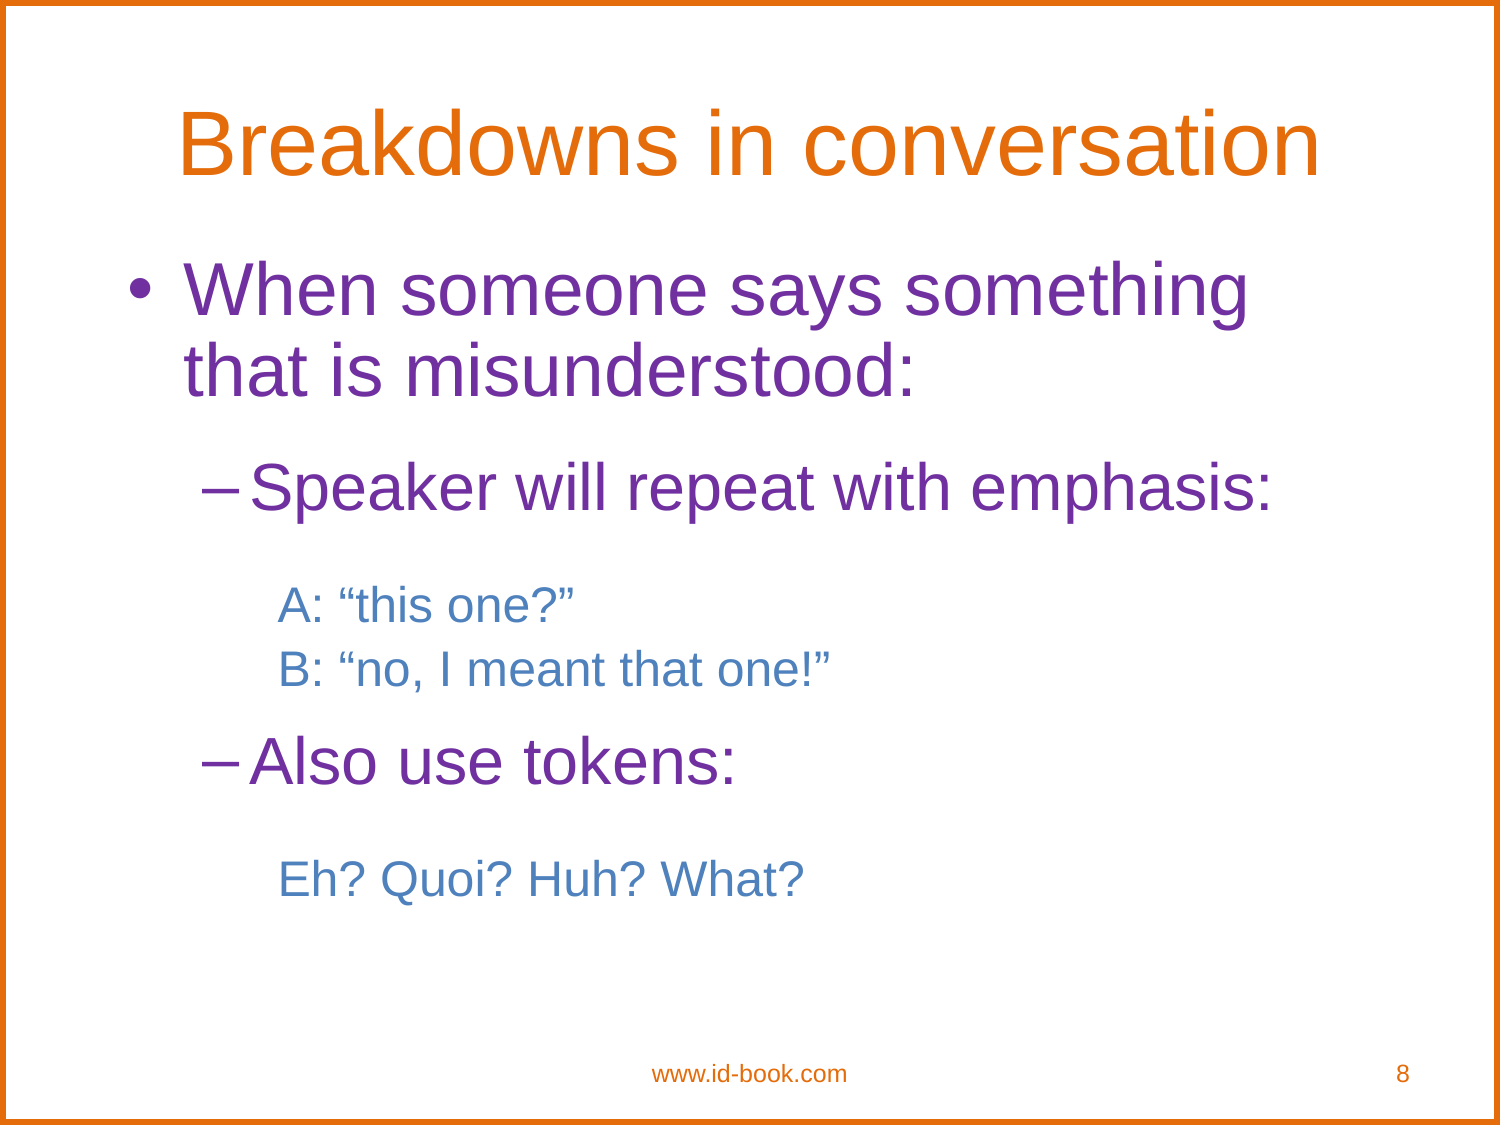

Breakdowns in conversation
When someone says something that is misunderstood:

Speaker will repeat with emphasis:

A: “this one?”
B: “no, I meant that one!”

Also use tokens:

Eh? Quoi? Huh? What?

www.id-book.com
8